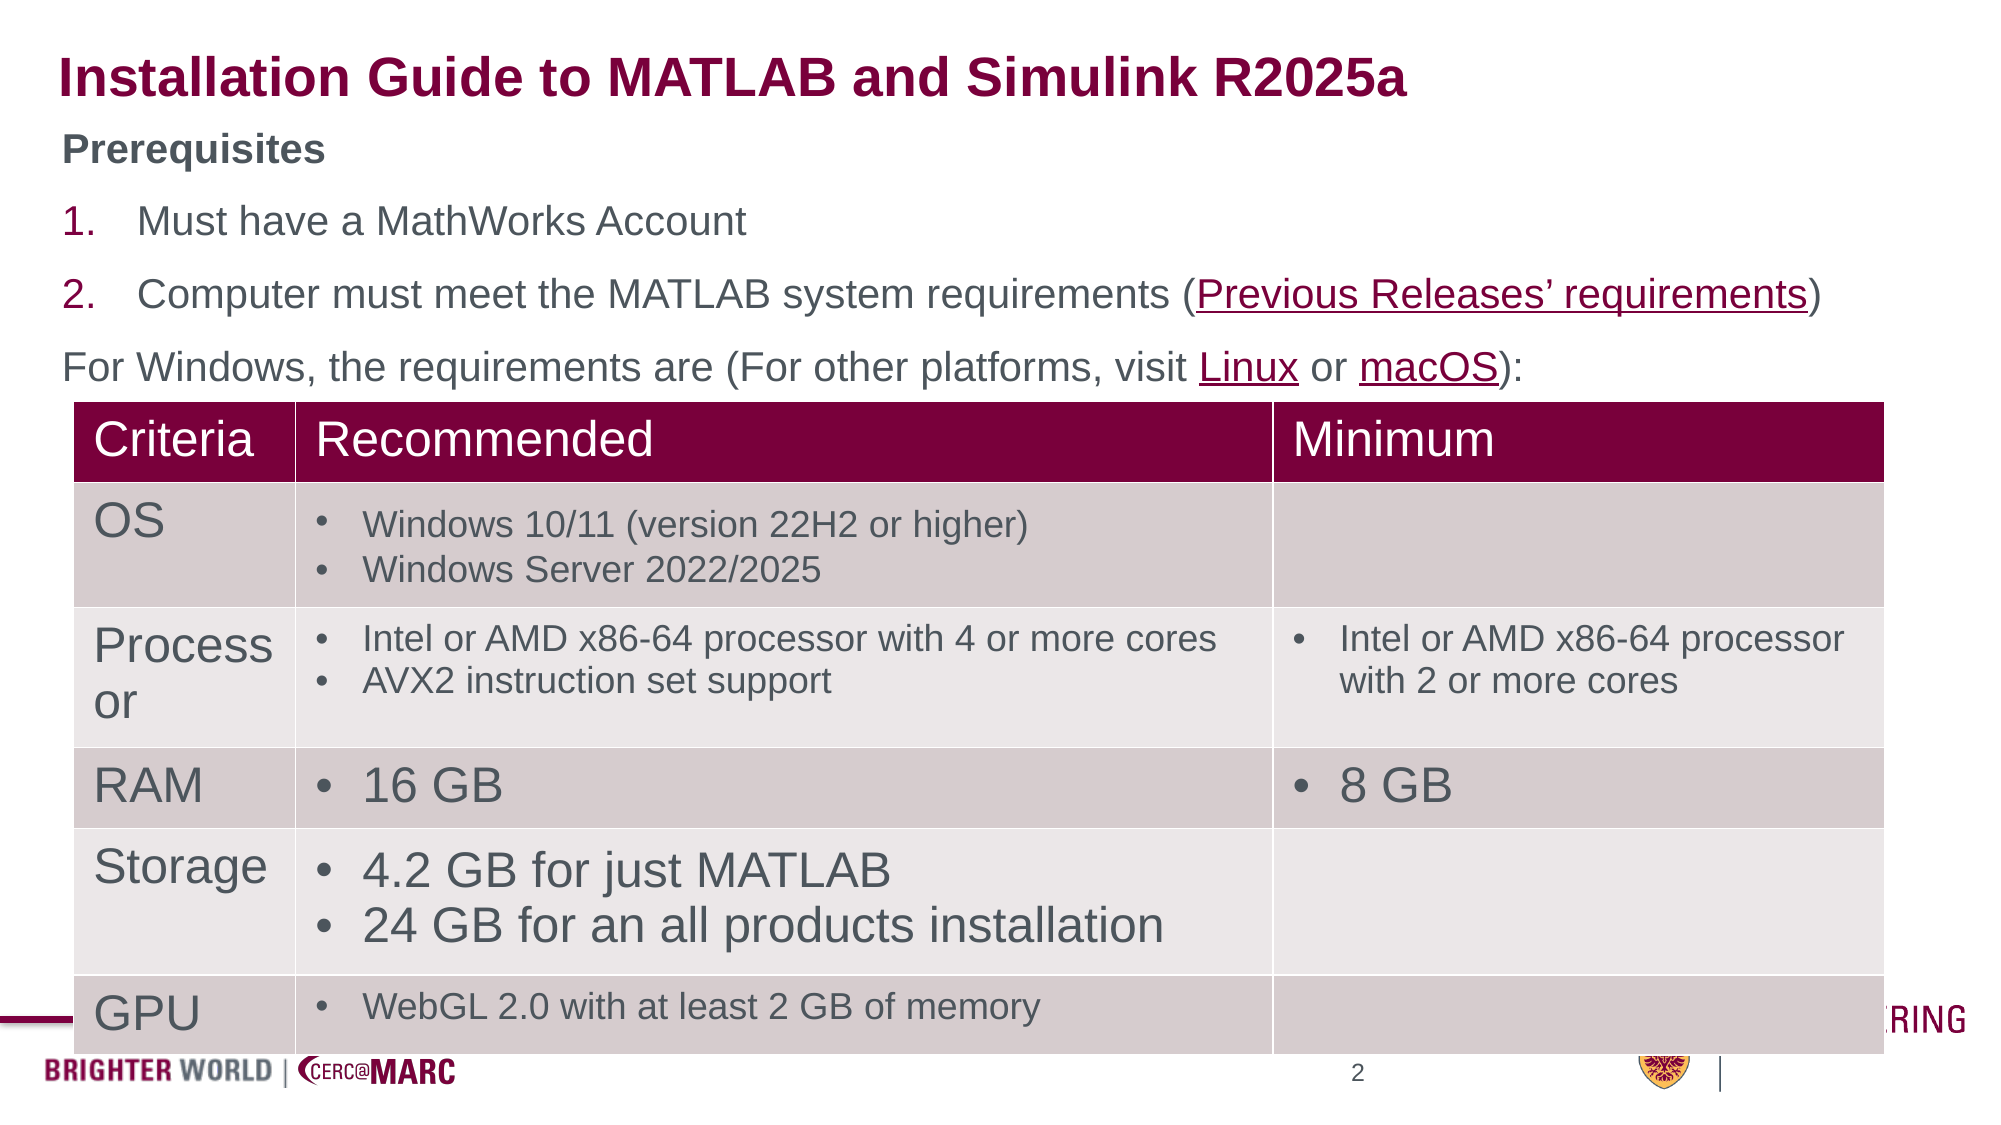

# Installation Guide to MATLAB and Simulink R2025a
Prerequisites
Must have a MathWorks Account
Computer must meet the MATLAB system requirements (Previous Releases’ requirements)
For Windows, the requirements are (For other platforms, visit Linux or macOS):

| Criteria | Recommended | Minimum |
| --- | --- | --- |
| OS | Windows 10/11 (version 22H2 or higher) Windows Server 2022/2025 |  |
| Processor | Intel or AMD x86-64 processor with 4 or more cores AVX2 instruction set support | Intel or AMD x86-64 processor with 2 or more cores |
| RAM | 16 GB | 8 GB |
| Storage | 4.2 GB for just MATLAB 24 GB for an all products installation |  |
| GPU | WebGL 2.0 with at least 2 GB of memory |  |
2